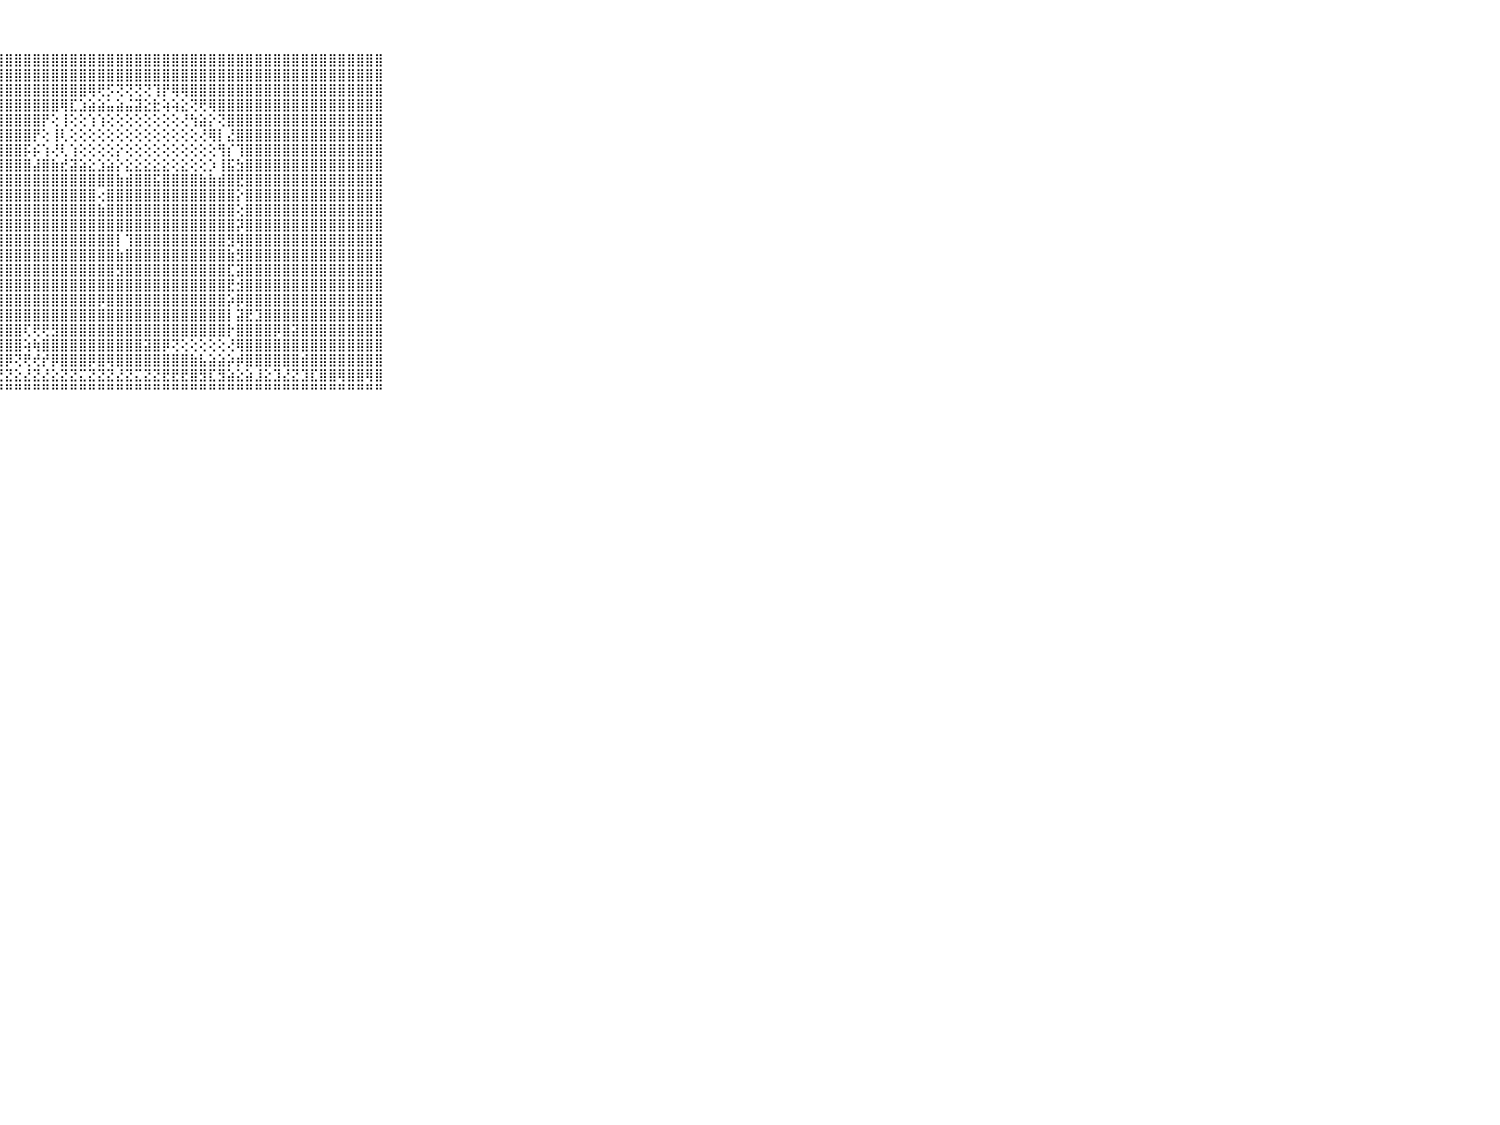

⠀⠀⠀⠀⠀⠀⠀⠀⠀⠀⠀⢸⣿⣿⣿⣿⣿⣿⣿⣿⣿⣿⣿⣿⣿⣿⣿⣿⣿⣿⣿⣿⣿⣿⣿⣿⣿⣿⣿⣿⣿⣿⣿⣿⣿⣿⣿⣿⣿⣿⣿⣿⣿⣿⣿⣿⣿⣿⣿⣿⣿⣿⣿⣿⣿⣿⣿⣿⣿⠀⠀⠀⠀⠀⠀⠀⠀⠀⠀⠀⠀
⠀⠀⠀⠀⠀⠀⠀⠀⠀⠀⠀⢸⣿⣿⣿⣿⣿⣿⣿⣿⣿⣿⣿⣿⣿⣿⣿⣿⣿⣿⣿⣿⣿⣿⣿⣿⣿⣿⣿⣿⣿⣿⣿⣿⣿⣿⣿⣿⣿⣿⣿⣿⣿⣿⣿⣿⣿⣿⣿⣿⣿⣿⣿⣿⣿⣿⣿⣿⣿⠀⠀⠀⠀⠀⠀⠀⠀⠀⠀⠀⠀
⠀⠀⠀⠀⠀⠀⠀⠀⠀⠀⠀⢸⣿⣿⣿⣿⣿⣿⣿⣿⣿⣿⣿⣿⣿⣿⣿⣿⣿⣿⣿⣿⣿⣿⣿⣿⣿⢿⢟⡫⢝⢝⢝⢝⢹⡟⢿⢿⣿⣿⣿⣿⣿⣿⣿⣿⣿⣿⣿⣿⣿⣿⣿⣿⣿⣿⣿⣿⣿⠀⠀⠀⠀⠀⠀⠀⠀⠀⠀⠀⠀
⠀⠀⠀⠀⠀⠀⠀⠀⠀⠀⠀⢸⣿⣿⣿⣿⣿⣿⣿⣿⣿⣿⣿⣿⣿⣿⣿⣿⣿⣿⣿⣿⣿⣿⢿⣏⣱⣵⣵⣥⣵⣬⣽⣕⣗⢵⢵⣕⢝⢟⢿⣿⣿⣿⣿⣿⣿⣿⣿⣿⣿⣿⣿⣿⣿⣿⣿⣿⣿⠀⠀⠀⠀⠀⠀⠀⠀⠀⠀⠀⠀
⠀⠀⠀⠀⠀⠀⠀⠀⠀⠀⠀⢸⣿⣿⣿⣿⣿⣿⣿⣿⣿⣿⣿⣿⣿⣿⣿⣿⣿⣿⣿⣿⡟⢕⢸⢕⢕⢱⢱⢕⢕⢕⢕⢕⢕⢕⢕⢜⢳⣵⡕⢝⣿⣿⣿⣿⣿⣿⣿⣿⣿⣿⣿⣿⣿⣿⣿⣿⣿⠀⠀⠀⠀⠀⠀⠀⠀⠀⠀⠀⠀
⠀⠀⠀⠀⠀⠀⠀⠀⠀⠀⠀⢸⣿⣿⣿⣿⣿⣿⣿⣿⣿⣿⣿⣿⣿⣿⣿⣿⣿⣿⣿⡟⢕⢸⢇⢕⢕⢕⢕⢕⢕⢕⢕⢕⢕⢕⢕⢕⢕⢜⢿⡇⣜⣿⣿⣿⣿⣿⣿⣿⣿⣿⣿⣿⣿⣿⣿⣿⣿⠀⠀⠀⠀⠀⠀⠀⠀⠀⠀⠀⠀
⠀⠀⠀⠀⠀⠀⠀⠀⠀⠀⠀⢸⣿⣿⣿⣿⣿⣿⣿⣿⣿⣿⣿⣿⣿⣿⣿⣿⣿⣿⡯⡮⢱⢜⢇⢱⢕⢕⢕⢕⡕⢕⢕⢕⢕⢕⢕⢕⢕⢕⢕⢻⡎⢹⣿⣿⣿⣿⣿⣿⣿⣿⣿⣿⣿⣿⣿⣿⣿⠀⠀⠀⠀⠀⠀⠀⠀⠀⠀⠀⠀
⠀⠀⠀⠀⠀⠀⠀⠀⠀⠀⠀⢸⣿⣿⣿⣿⣿⣿⣿⣿⣿⣿⣿⣿⣿⣿⣿⣿⣿⣿⣿⣼⣿⣷⣞⣽⣵⣕⣱⣵⡕⣕⣕⣕⣕⣕⢕⣕⢕⢕⡱⢸⣯⣳⣿⣿⣿⣿⣿⣿⣿⣿⣿⣿⣿⣿⣿⣿⣿⠀⠀⠀⠀⠀⠀⠀⠀⠀⠀⠀⠀
⠀⠀⠀⠀⠀⠀⠀⠀⠀⠀⠀⢸⣿⣿⣿⣿⣿⣿⣿⣿⣿⣿⣿⣿⣿⣿⣿⣿⣿⣿⣿⣿⣿⣿⣿⣿⣿⣿⣿⣿⣷⣾⣿⣿⣯⣿⣿⣿⣿⣷⣷⣾⣿⣟⣿⣿⣿⣿⣿⣿⣿⣿⣿⣿⣿⣿⣿⣿⣿⠀⠀⠀⠀⠀⠀⠀⠀⠀⠀⠀⠀
⠀⠀⠀⠀⠀⠀⠀⠀⠀⠀⠀⢸⣿⣿⣿⣿⣿⣿⣿⣿⣿⣿⣿⣿⣿⣿⣿⣿⣿⣿⣿⣿⣿⣿⣿⣿⣿⣿⢔⣿⣿⣿⣿⣿⣿⣿⣿⣿⣿⣿⣿⣿⣿⡕⣿⣿⣿⣿⣿⣿⣿⣿⣿⣿⣿⣿⣿⣿⣿⠀⠀⠀⠀⠀⠀⠀⠀⠀⠀⠀⠀
⠀⠀⠀⠀⠀⠀⠀⠀⠀⠀⠀⢸⣿⣿⣿⣿⣿⣿⣿⣿⣿⣿⣿⣿⣿⣿⣿⣿⣿⣿⣿⣿⣿⣿⣿⣿⣿⣿⣷⣿⣿⣿⣿⣿⣿⣿⣿⣿⣿⣿⣿⣿⣿⢕⣿⣿⣿⣿⣿⣿⣿⣿⣿⣿⣿⣿⣿⣿⣿⠀⠀⠀⠀⠀⠀⠀⠀⠀⠀⠀⠀
⠀⠀⠀⠀⠀⠀⠀⠀⠀⠀⠀⢸⣿⣿⣿⣿⣿⣿⣿⣿⣿⣿⣿⣿⣿⣿⣿⣿⣿⣿⣿⣿⣿⣿⣿⣿⣿⣿⣿⣿⣿⣿⣿⣿⣿⣿⣿⣿⣿⣿⣿⣿⣿⡽⣿⣿⣿⣿⣿⣿⣿⣿⣿⣿⣿⣿⣿⣿⣿⠀⠀⠀⠀⠀⠀⠀⠀⠀⠀⠀⠀
⠀⠀⠀⠀⠀⠀⠀⠀⠀⠀⠀⢸⣿⣿⣿⣿⣿⣿⣿⣿⣿⣿⣿⣿⣿⣿⣿⣿⣿⣿⣿⣿⣿⣿⣿⣿⣿⣿⣿⣿⡇⢹⣿⣿⣿⣿⣿⣿⣿⣿⣿⣿⣻⢿⣿⣿⣿⣿⣿⣿⣿⣿⣿⣿⣿⣿⣿⣿⣿⠀⠀⠀⠀⠀⠀⠀⠀⠀⠀⠀⠀
⠀⠀⠀⠀⠀⠀⠀⠀⠀⠀⠀⢸⣿⣿⣿⣿⣿⣿⣿⣿⣿⣿⣿⣿⣿⣿⣿⣿⣿⣿⣿⣿⣿⣿⣿⣿⣿⣿⣿⣿⣷⣿⣿⣿⣿⣿⣿⣿⣿⣿⣿⣿⣷⣻⣿⣿⣿⣿⣿⣿⣿⣿⣿⣿⣿⣿⣿⣿⣿⠀⠀⠀⠀⠀⠀⠀⠀⠀⠀⠀⠀
⠀⠀⠀⠀⠀⠀⠀⠀⠀⠀⠀⢸⣿⣿⣿⣻⣿⣿⣿⣿⣿⣿⣿⣿⣿⣿⣿⣿⣿⣿⣿⣿⣿⣿⣿⣿⣿⣿⣿⣿⣻⣿⣿⣿⣿⣿⣿⣿⣿⣿⣿⣿⣏⣽⣿⣿⣿⣿⣿⣿⣿⣿⣿⣿⣿⣿⣿⣿⣿⠀⠀⠀⠀⠀⠀⠀⠀⠀⠀⠀⠀
⠀⠀⠀⠀⠀⠀⠀⠀⠀⠀⠀⢸⣿⣿⣿⣿⣿⣿⣿⣿⣿⣿⣿⣿⣿⣿⣿⣿⣿⣿⣿⣿⣿⣿⣿⣿⣿⣿⣿⣿⣿⣿⣿⣿⣿⣿⣿⣿⣿⣿⣿⣿⣟⣺⣿⣿⣿⣿⣿⣿⣿⣿⣿⣿⣿⣿⣿⣿⣿⠀⠀⠀⠀⠀⠀⠀⠀⠀⠀⠀⠀
⠀⠀⠀⠀⠀⠀⠀⠀⠀⠀⠀⢸⣿⣿⣿⣿⣿⣿⣿⣿⣿⣿⣿⣿⣿⣿⣿⣿⣿⣿⣿⣿⣿⣿⣿⣿⣿⣿⡿⣿⣿⣿⣿⣿⣿⣿⣿⣿⣿⣿⣿⣿⡵⡿⣿⣿⣿⣿⣿⣿⣿⣿⣿⣿⣿⣿⣿⣿⣿⠀⠀⠀⠀⠀⠀⠀⠀⠀⠀⠀⠀
⠀⠀⠀⠀⠀⠀⠀⠀⠀⠀⠀⢸⣿⣿⣿⣿⣿⣿⣿⣿⣿⣿⣿⣿⣿⣿⣿⣿⣿⣿⣿⣿⣿⣿⣿⣿⣿⣿⣿⣿⣿⣿⣿⣿⣿⣿⣿⣿⣿⣿⣿⣿⡇⣽⣟⣹⣿⣿⣿⣿⣿⣿⣿⣿⣿⣿⣿⣿⣿⠀⠀⠀⠀⠀⠀⠀⠀⠀⠀⠀⠀
⠀⠀⠀⠀⠀⠀⠀⠀⠀⠀⠀⢸⣿⣿⣿⣿⣿⣿⣿⣿⣿⣿⣿⣿⣿⣿⣿⣿⣿⣿⢏⢟⢟⣻⣿⣿⣿⣿⣿⣿⣿⣿⣿⣿⣿⣿⣿⣿⣿⣿⣿⣿⡗⣿⣿⣿⣿⡿⣿⣽⣿⣿⣿⣿⣿⣿⣿⣿⣿⠀⠀⠀⠀⠀⠀⠀⠀⠀⠀⠀⠀
⠀⠀⠀⠀⠀⠀⠀⠀⠀⠀⠀⢸⣿⣿⣿⣿⣿⣿⡻⣿⣿⣿⣿⣿⣿⡿⣿⣿⣿⣿⢵⢷⣿⣿⣿⣿⣿⣿⣿⣿⣿⣿⣿⣽⣿⡿⢝⢕⢕⢕⢕⢕⢜⢿⣿⣿⣿⣿⣿⣿⣿⣿⣿⣿⣿⣿⣿⣿⣿⠀⠀⠀⠀⠀⠀⠀⠀⠀⠀⠀⠀
⠀⠀⠀⠀⠀⠀⠀⠀⠀⠀⠀⠸⣿⣿⢟⢟⣿⣿⣧⢻⣿⣿⣿⣿⣿⡿⣿⣿⡿⢝⢟⢞⡞⡿⣿⣿⣿⡿⣿⢿⣿⣿⣿⣿⣿⣿⣿⣿⣷⣧⣵⣵⡵⡾⣿⣿⣿⣿⣿⣿⣾⣿⣿⣿⣿⣿⣿⣿⣿⠀⠀⠀⠀⠀⠀⠀⠀⠀⠀⠀⠀
⠀⠀⠀⠀⠀⠀⠀⠀⠀⠀⠀⢀⢅⢕⢕⢗⢟⢕⢜⣕⢝⣝⣝⣜⡝⣝⣝⣝⣝⣕⣜⣝⣜⣕⣝⣝⣍⣝⣝⣝⣜⣝⣍⣝⣝⣟⣟⣟⣿⣻⣏⣻⣵⣕⣵⣸⣕⣹⣜⣝⣹⣏⣿⣿⢿⣿⣿⢿⣿⠀⠀⠀⠀⠀⠀⠀⠀⠀⠀⠀⠀
⠀⠀⠀⠀⠀⠀⠀⠀⠀⠀⠀⠘⠛⠛⠛⠛⠛⠛⠛⠛⠛⠛⠛⠛⠛⠛⠛⠛⠛⠛⠛⠛⠛⠛⠛⠛⠛⠛⠛⠛⠛⠛⠛⠛⠛⠛⠛⠛⠛⠛⠛⠛⠛⠛⠛⠛⠛⠛⠛⠛⠛⠛⠛⠛⠛⠛⠛⠛⠛⠀⠀⠀⠀⠀⠀⠀⠀⠀⠀⠀⠀